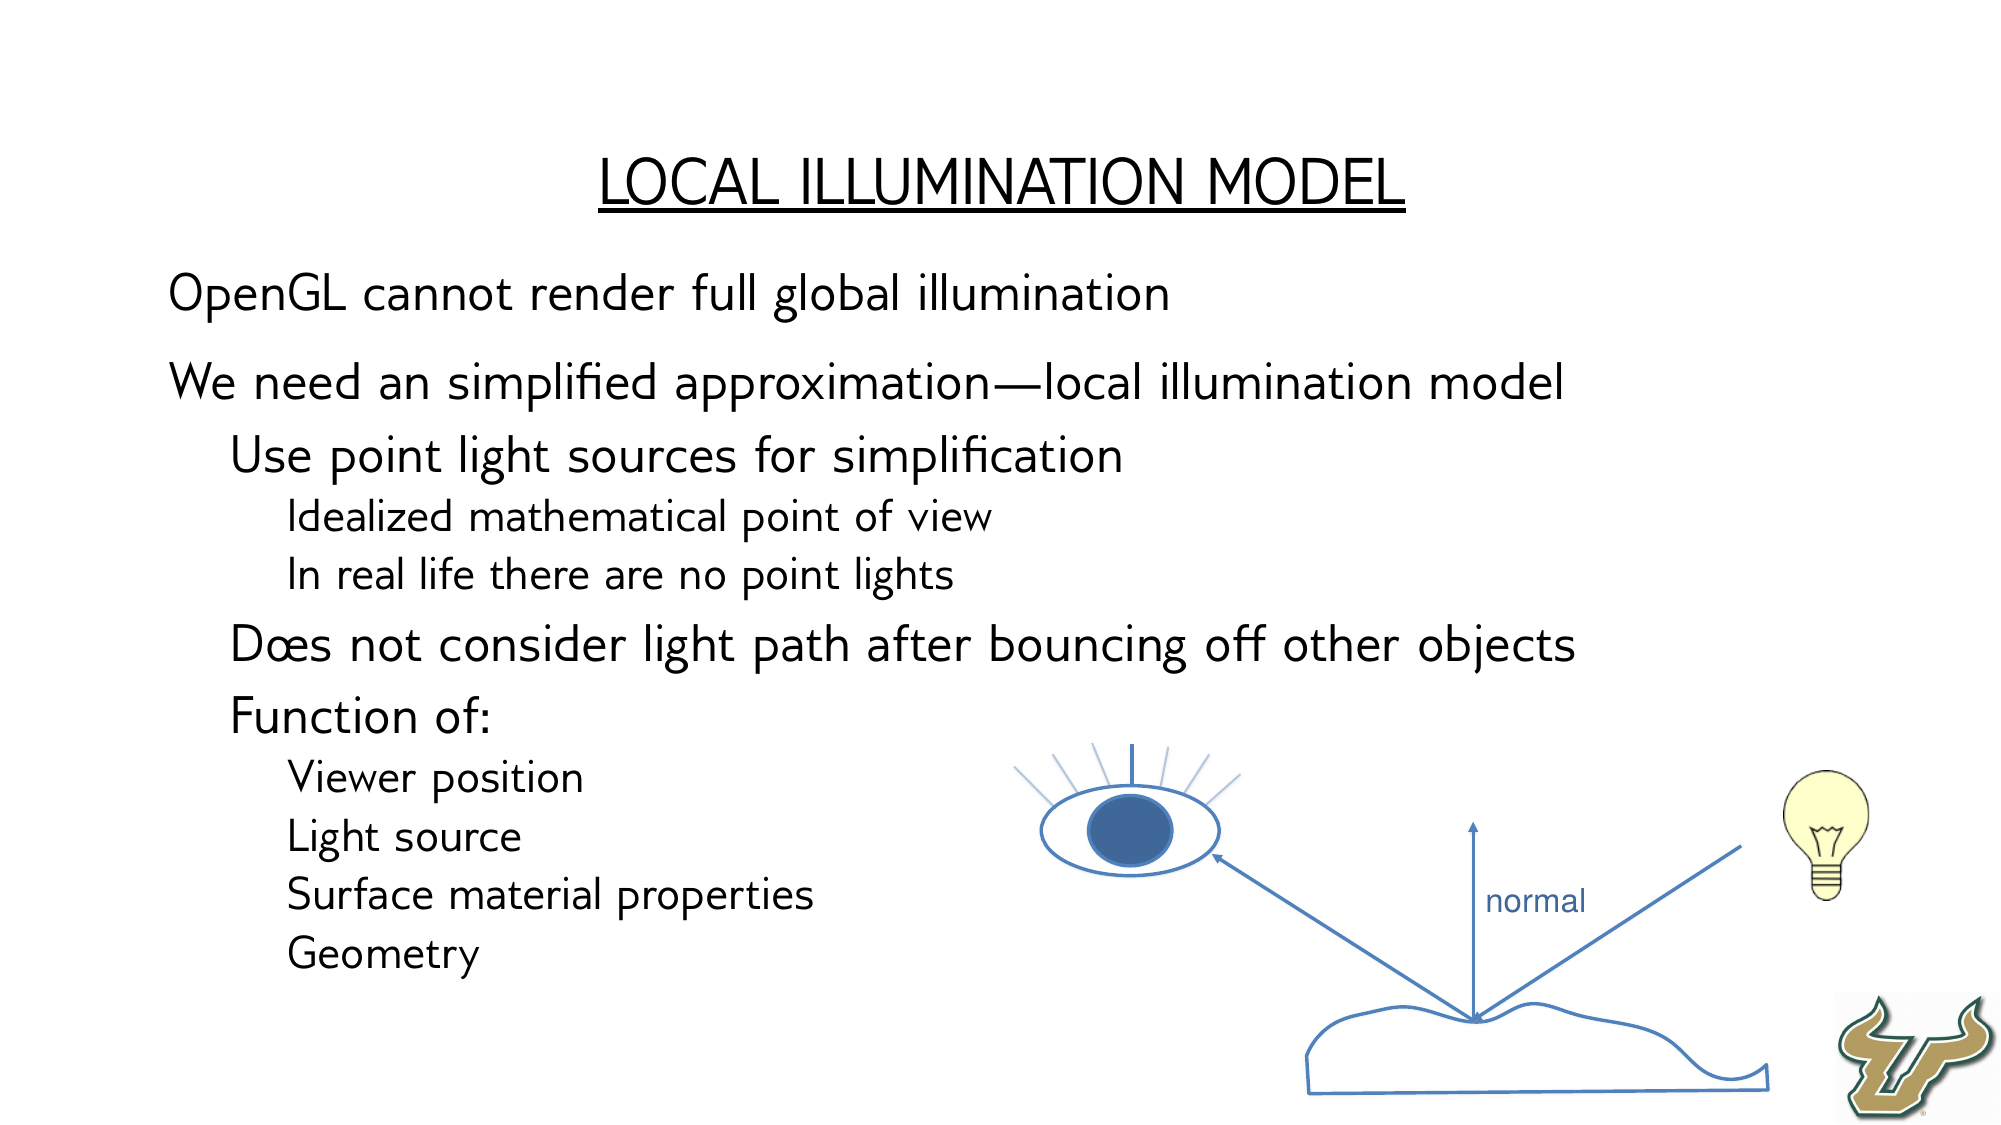

LOCAL ILLUMINATION MODEL
OpenGL cannot render full global illumination
We need an simplified approximation—local illumination model
Use point light sources for simplification
Idealized mathematical point of view
In real life there are no point lights
Does not consider light path after bouncing off other objects
Function of:
Viewer position
Light source
Surface material properties
Geometry

normal